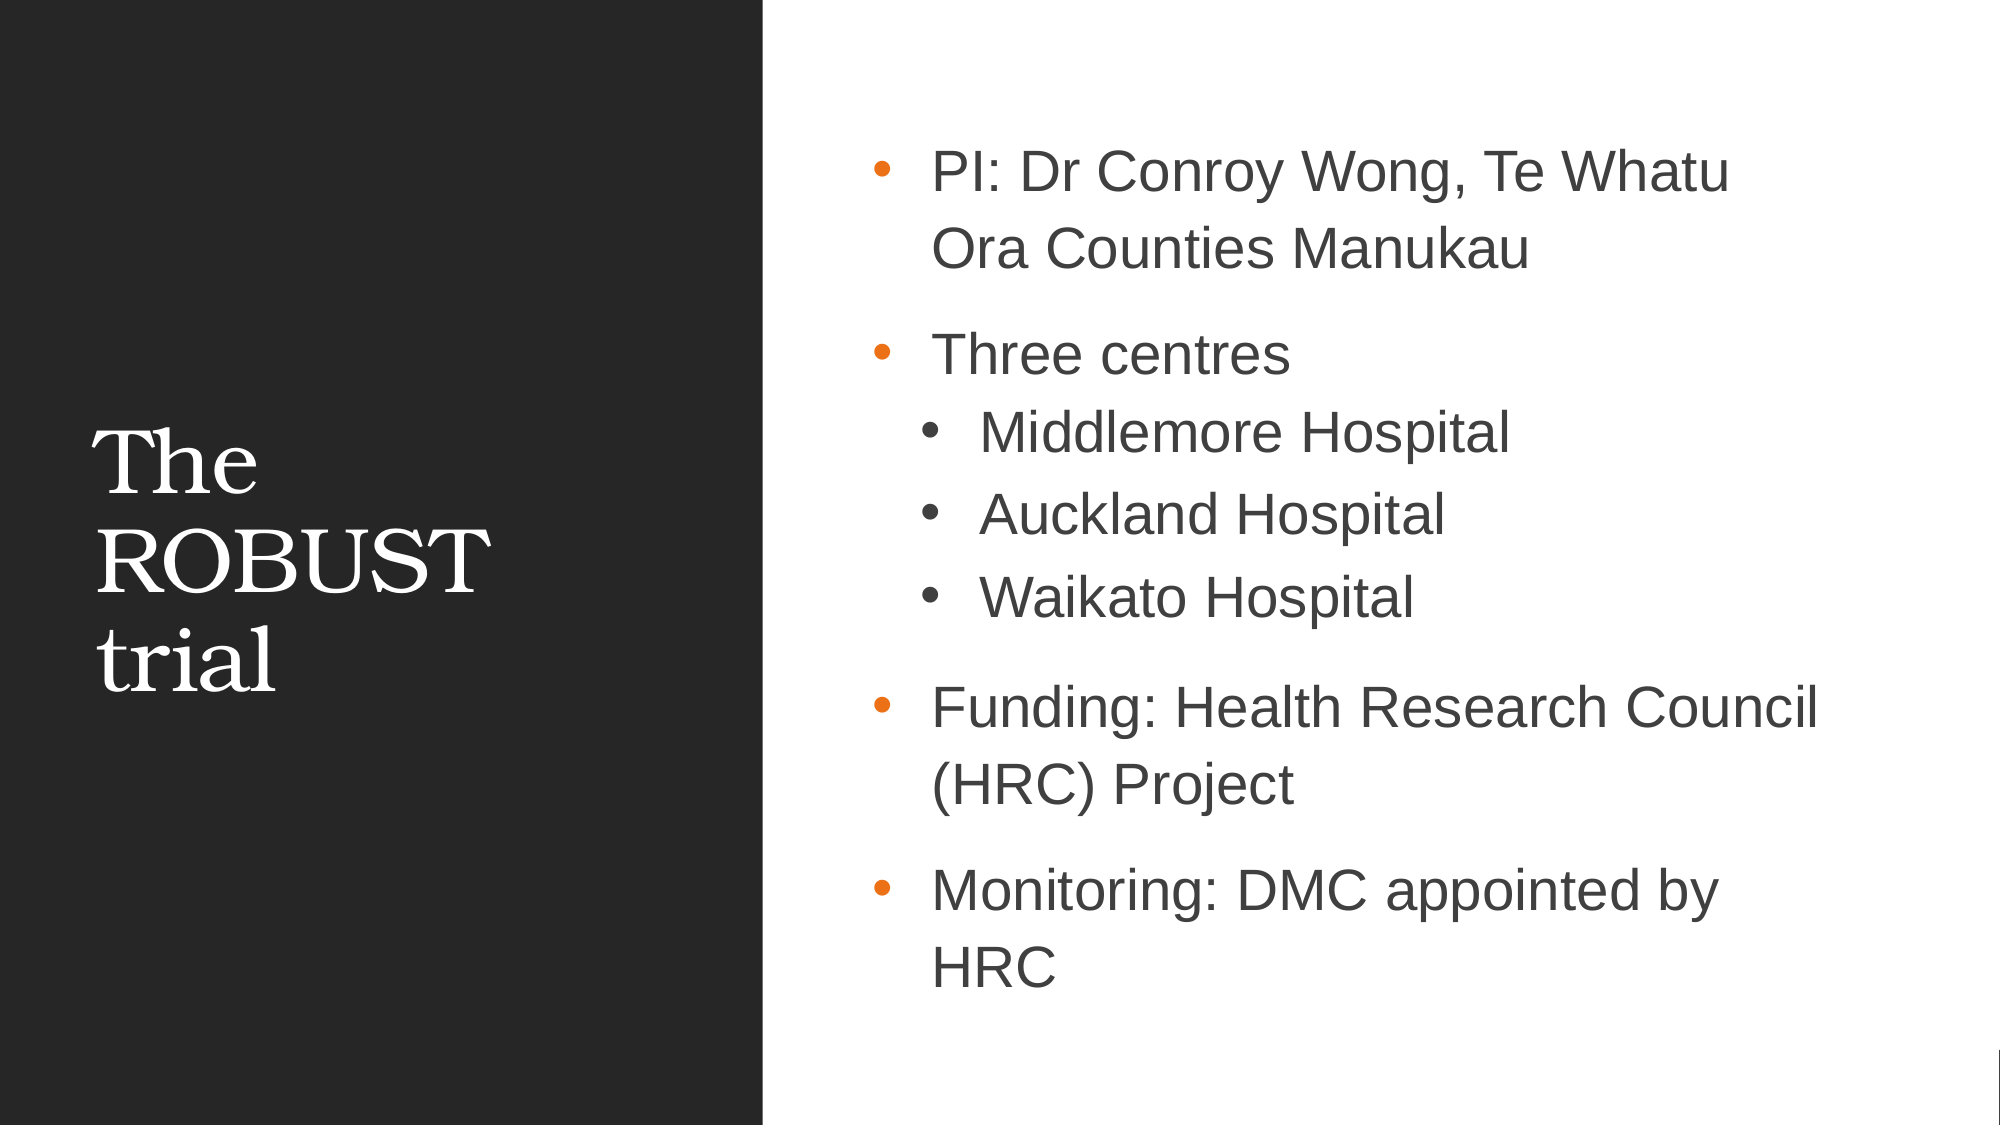

# The ROBUST trial
PI: Dr Conroy Wong, Te Whatu Ora Counties Manukau
Three centres
Middlemore Hospital
Auckland Hospital
Waikato Hospital
Funding: Health Research Council (HRC) Project
Monitoring: DMC appointed by HRC